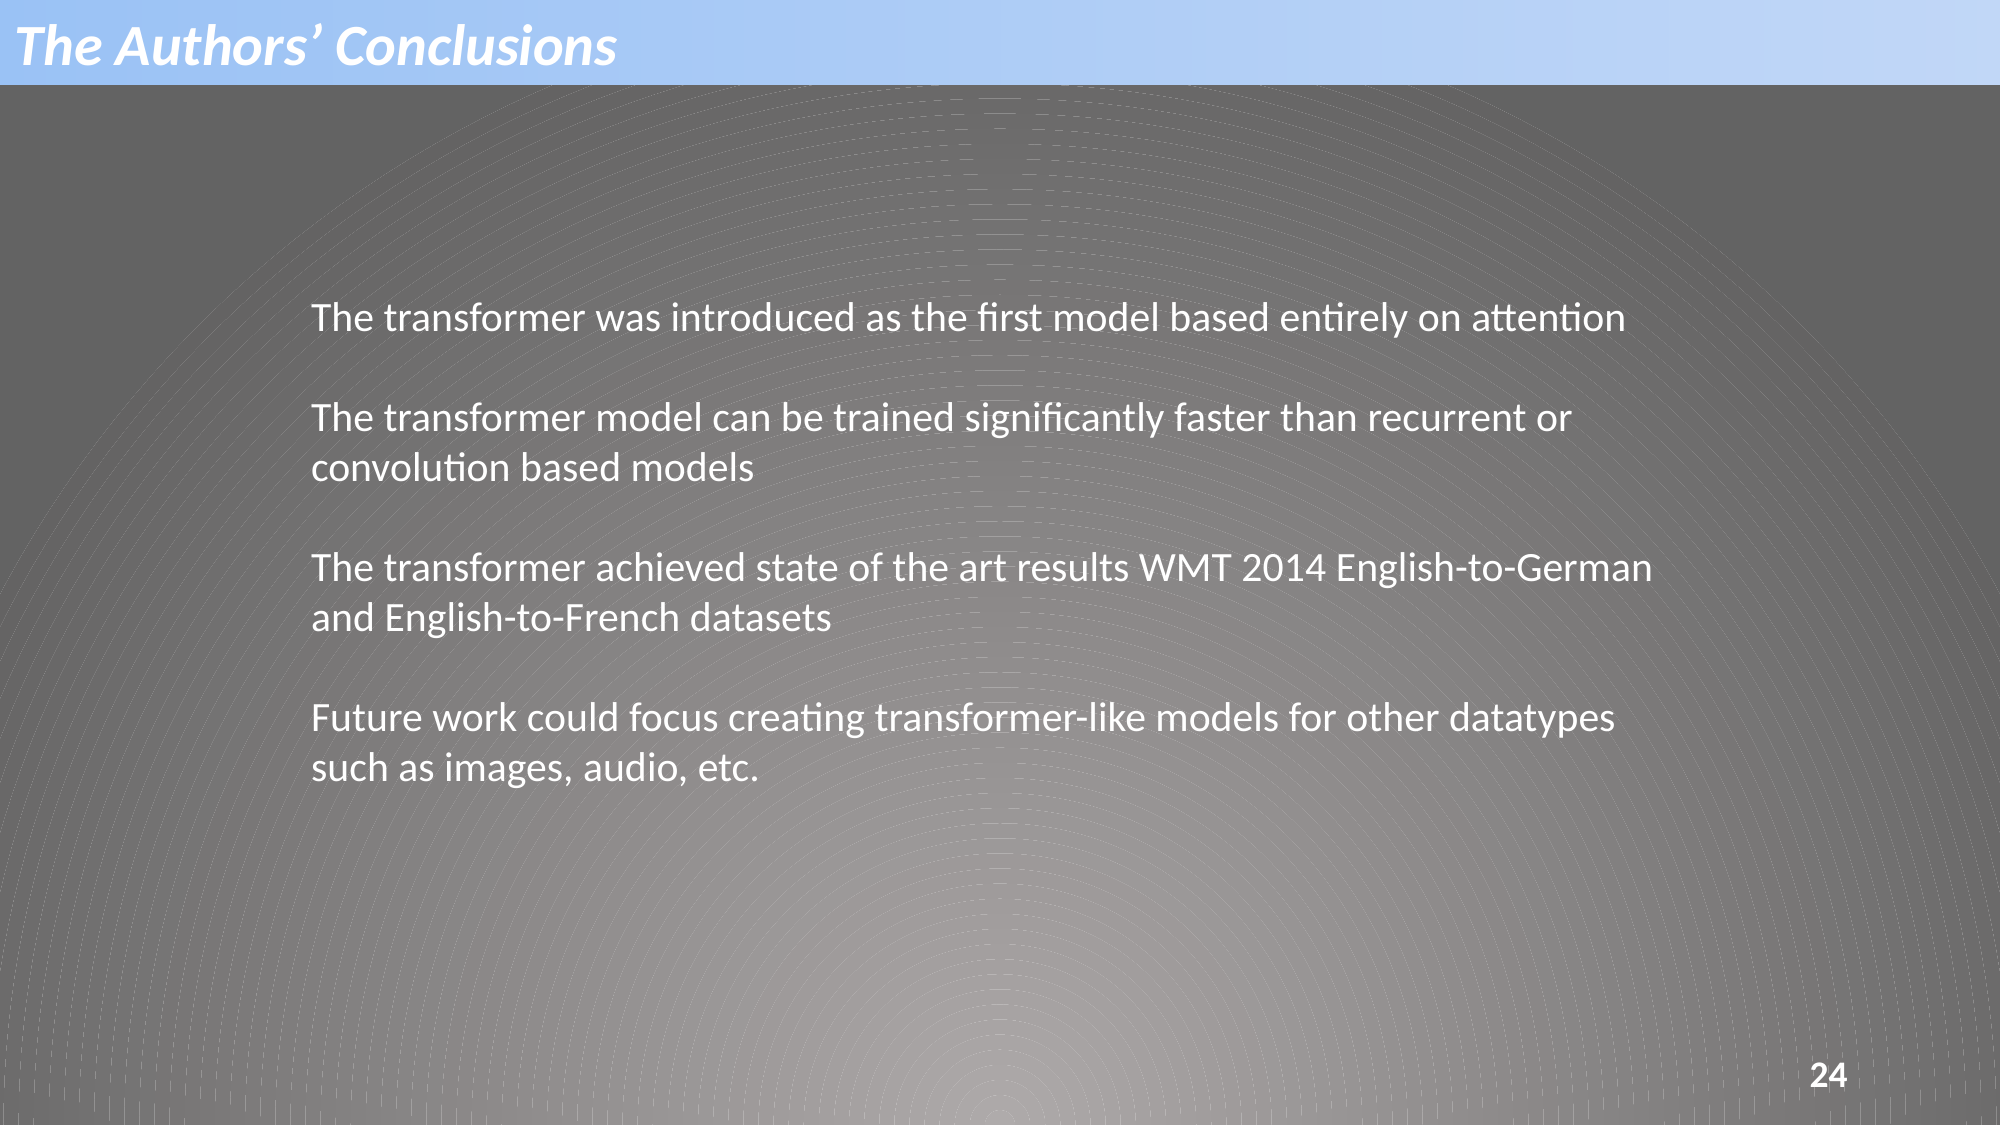

The Authors’ Conclusions
The transformer was introduced as the first model based entirely on attention

The transformer model can be trained significantly faster than recurrent or convolution based models

The transformer achieved state of the art results WMT 2014 English-to-German and English-to-French datasets

Future work could focus creating transformer-like models for other datatypes such as images, audio, etc.
24